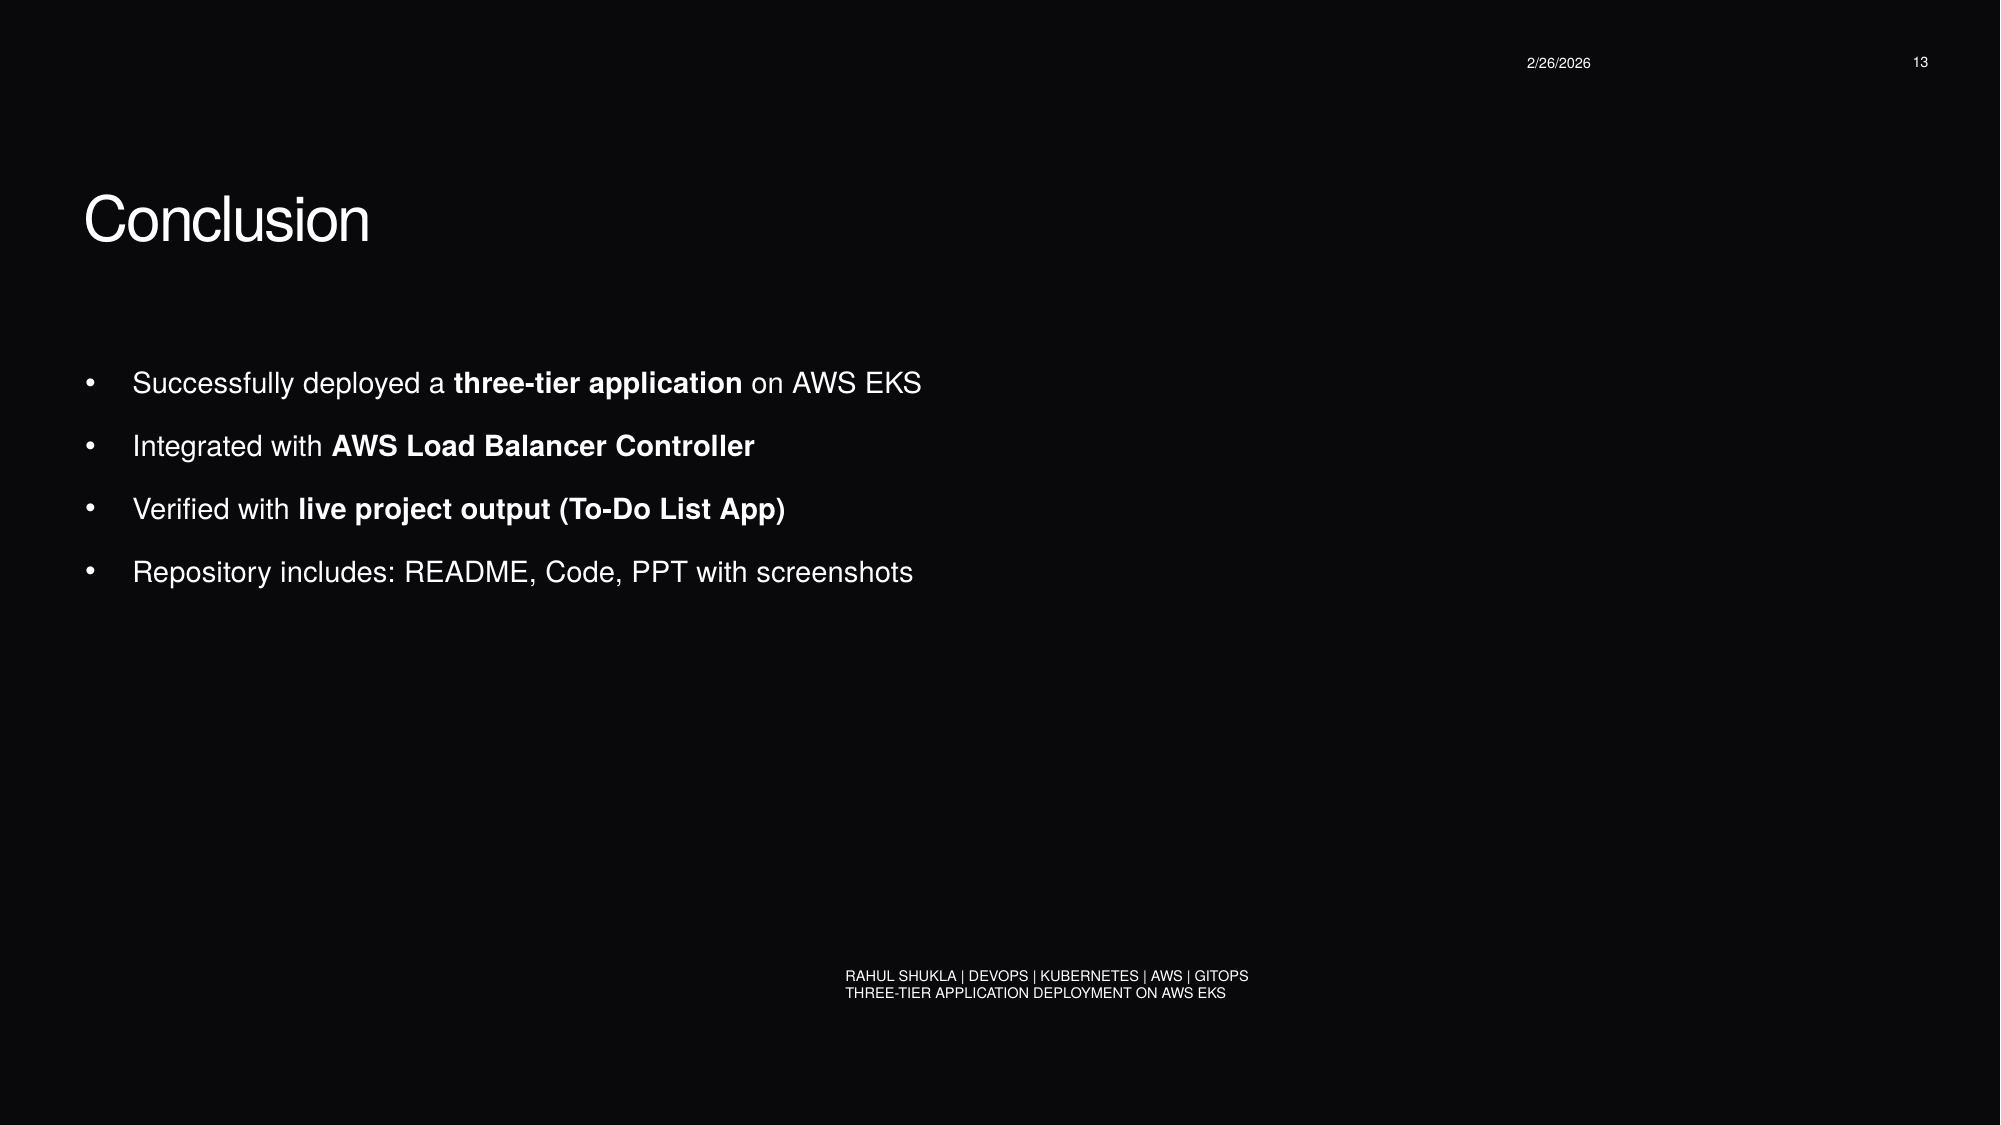

2/26/2026
13
# Conclusion
Successfully deployed a three-tier application on AWS EKS
Integrated with AWS Load Balancer Controller
Verified with live project output (To-Do List App)
Repository includes: README, Code, PPT with screenshots

Rahul Shukla | DevOps | Kubernetes | AWS | GitOps
Three-Tier Application Deployment on AWS EKS